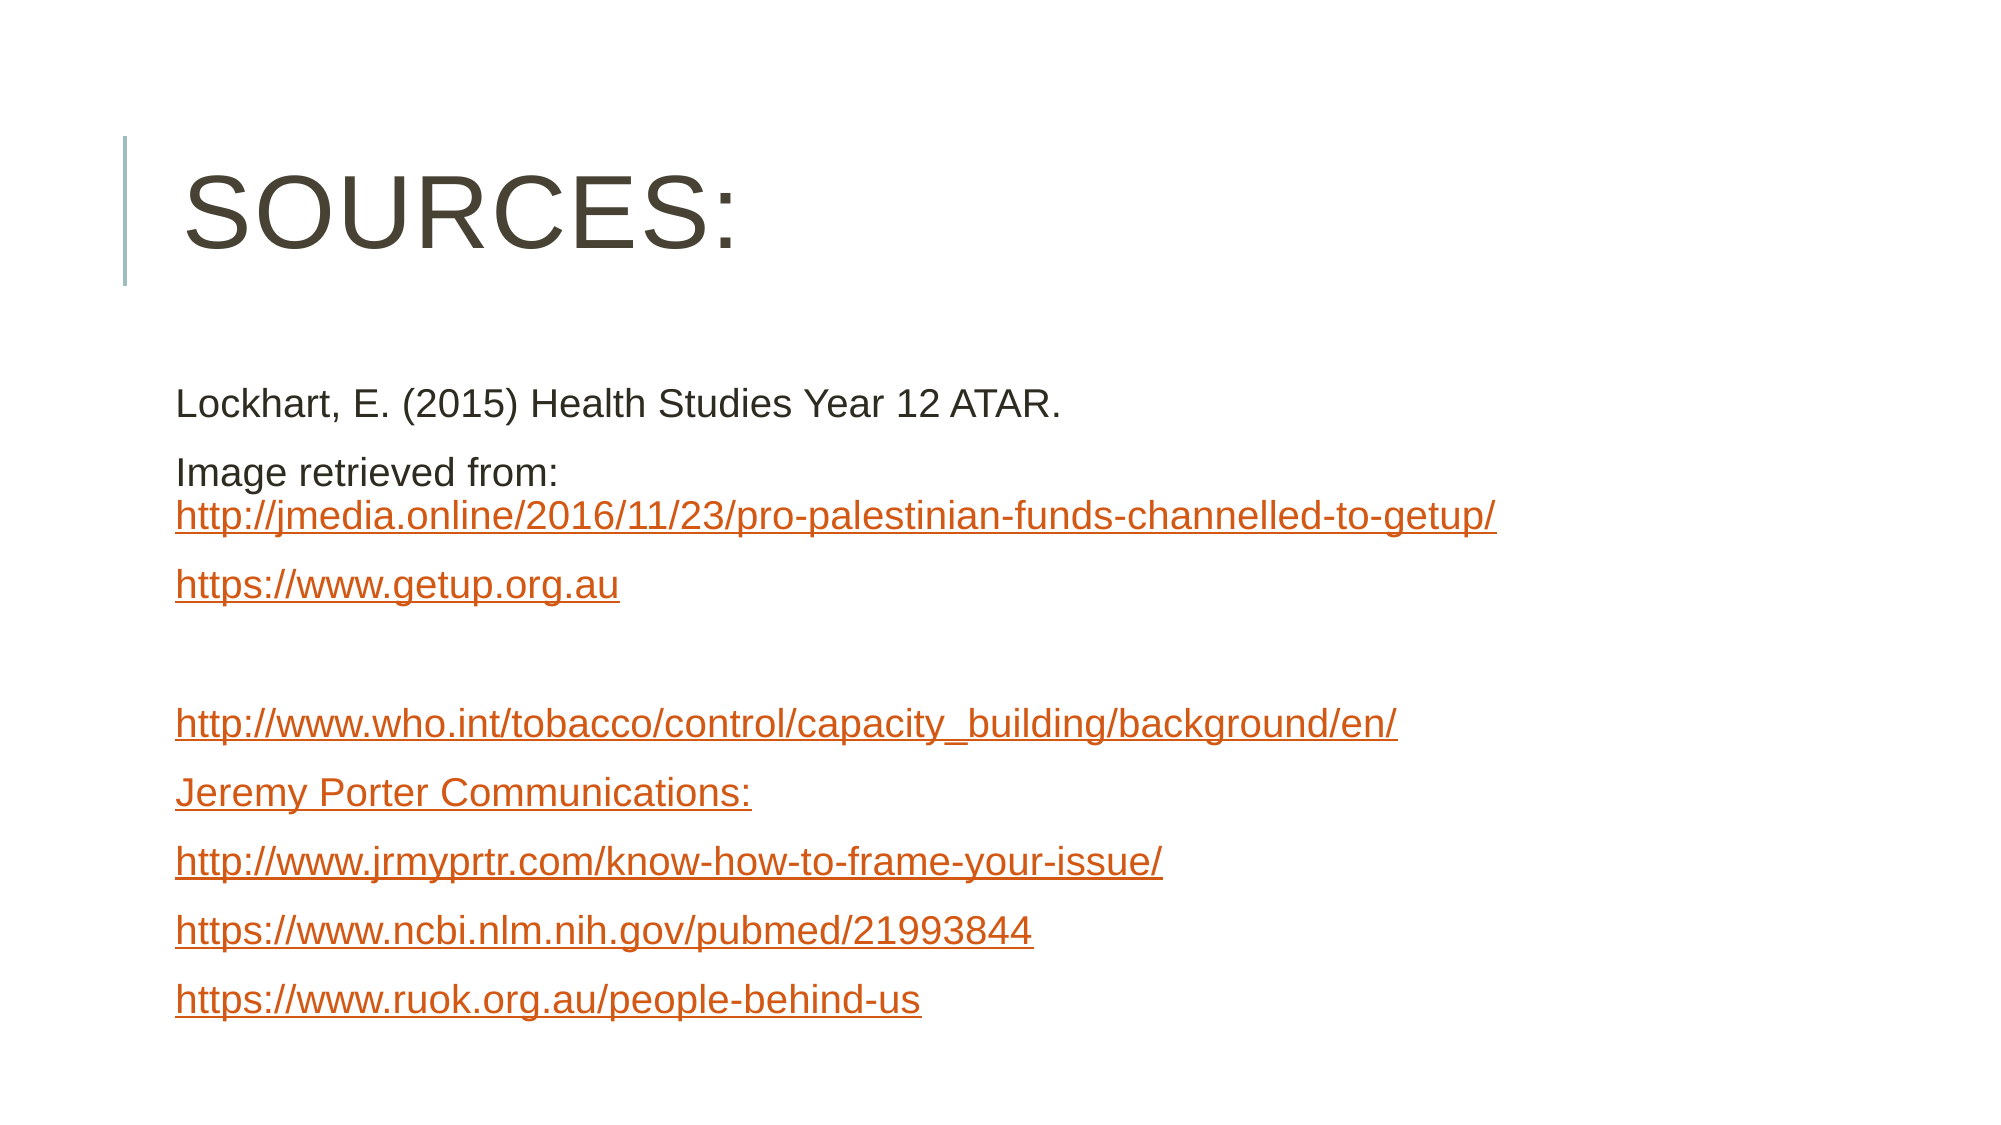

# Sources:
Lockhart, E. (2015) Health Studies Year 12 ATAR.
Image retrieved from: http://jmedia.online/2016/11/23/pro-palestinian-funds-channelled-to-getup/
https://www.getup.org.au

http://www.who.int/tobacco/control/capacity_building/background/en/
Jeremy Porter Communications:
http://www.jrmyprtr.com/know-how-to-frame-your-issue/
https://www.ncbi.nlm.nih.gov/pubmed/21993844
https://www.ruok.org.au/people-behind-us